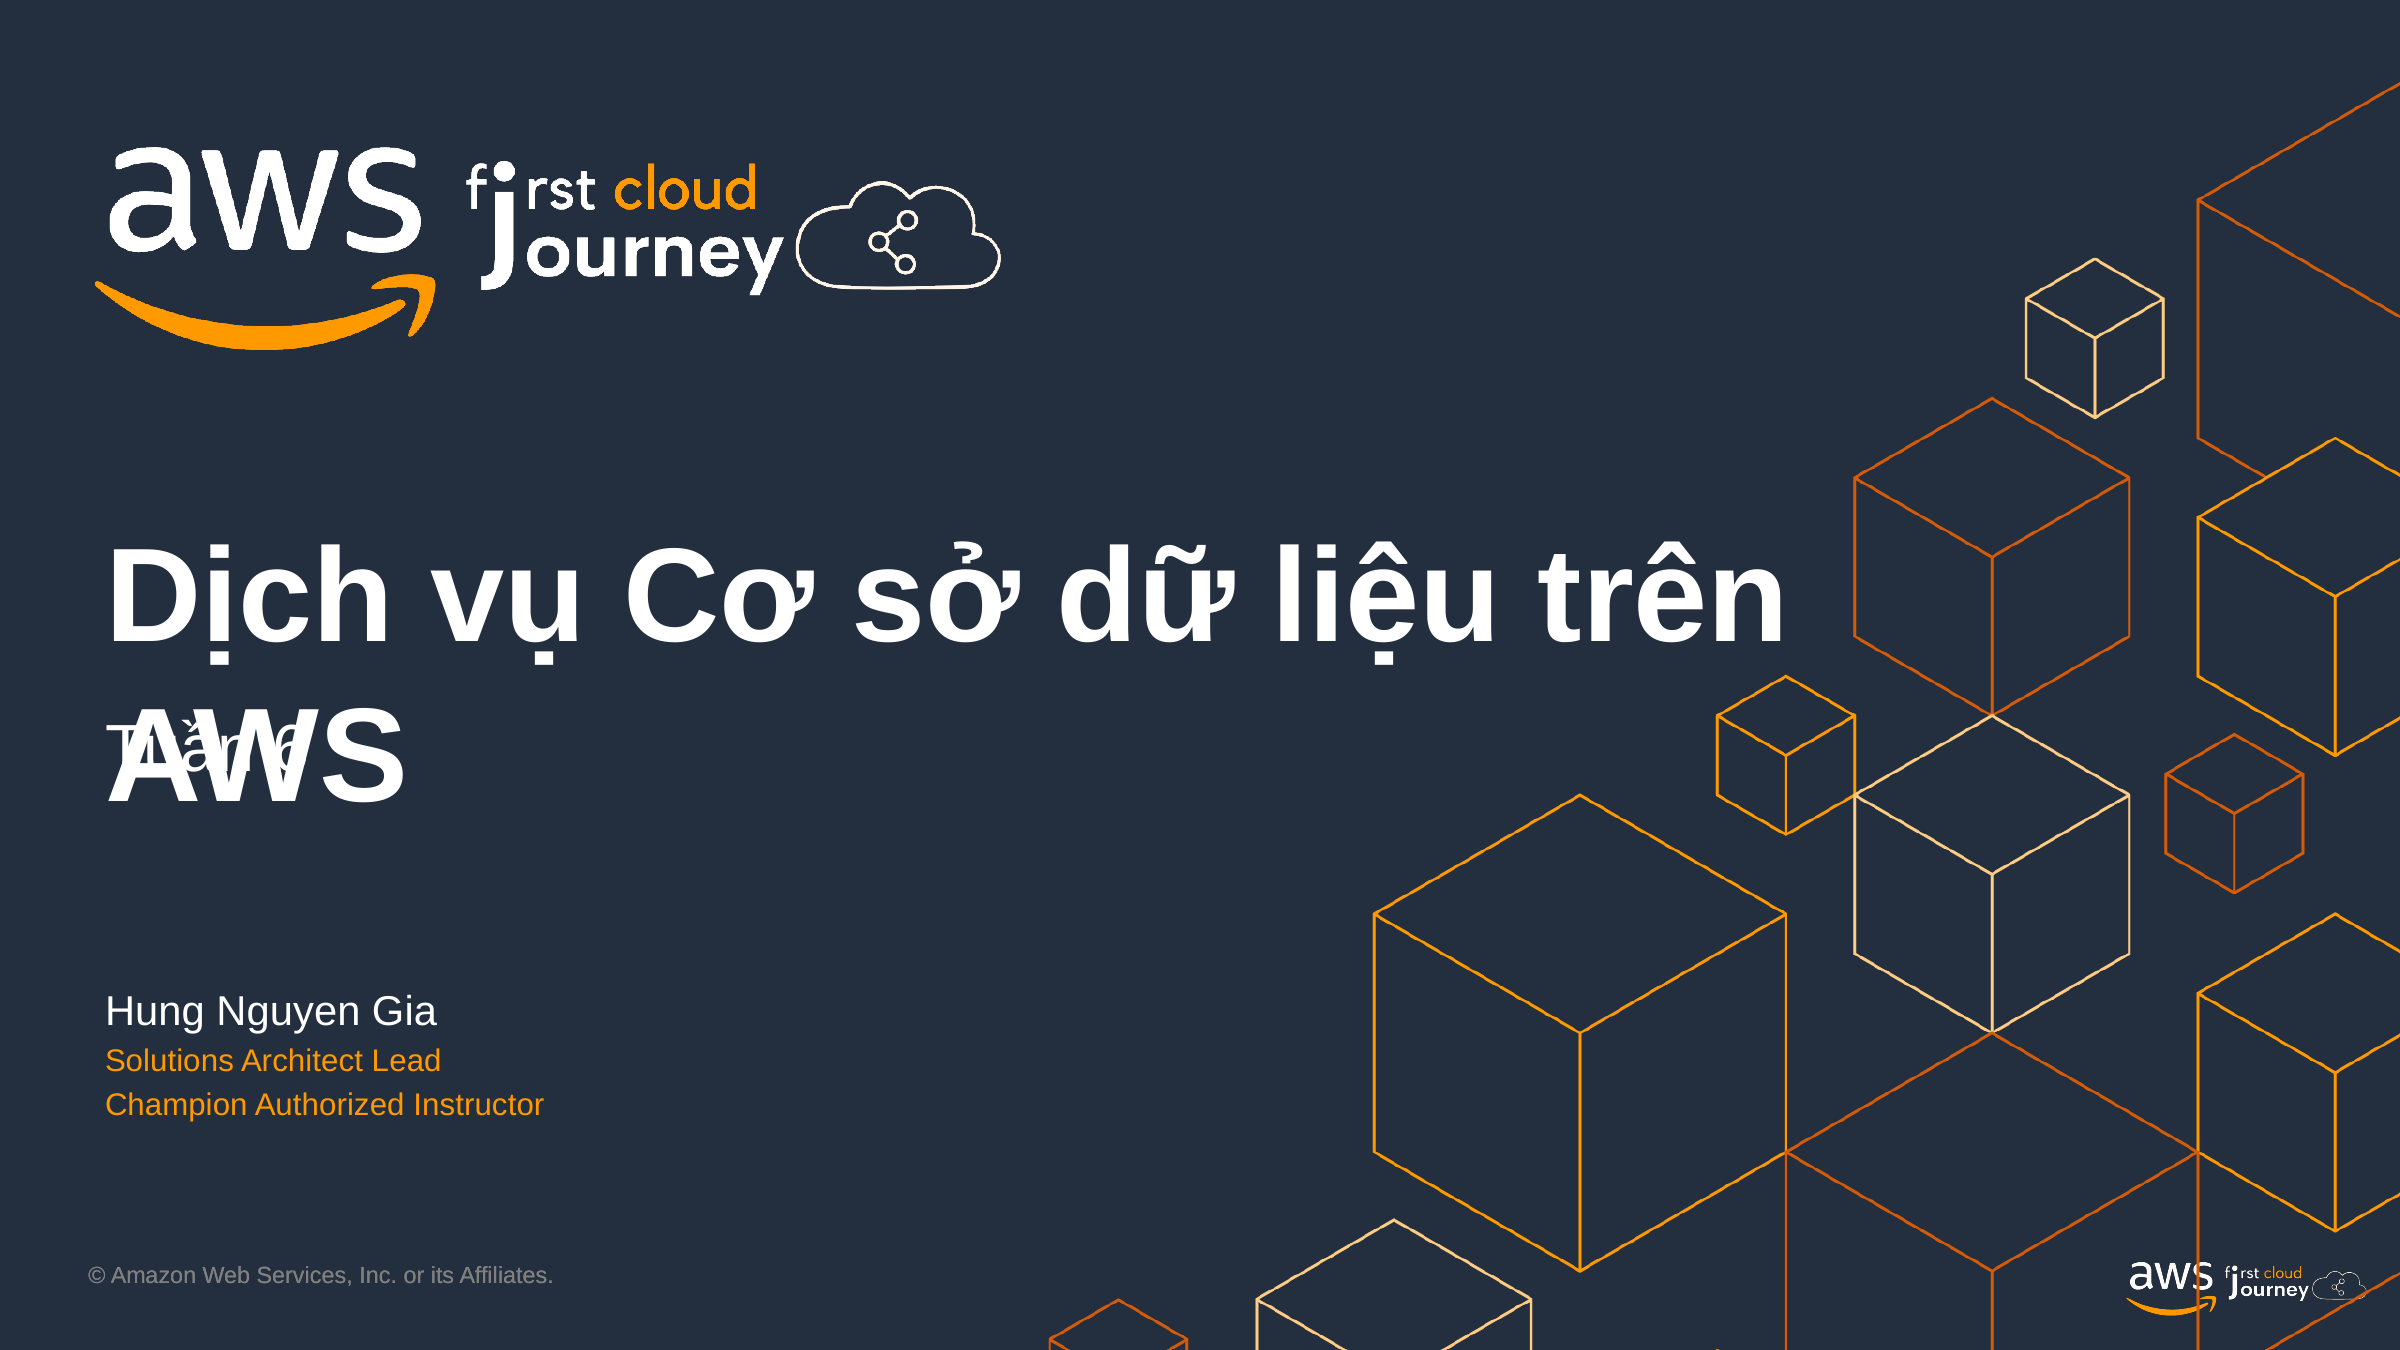

Dịch vụ Cơ sở dữ liệu trên AWS
Tuần 6
Hung Nguyen Gia
Solutions Architect Lead
Champion Authorized Instructor